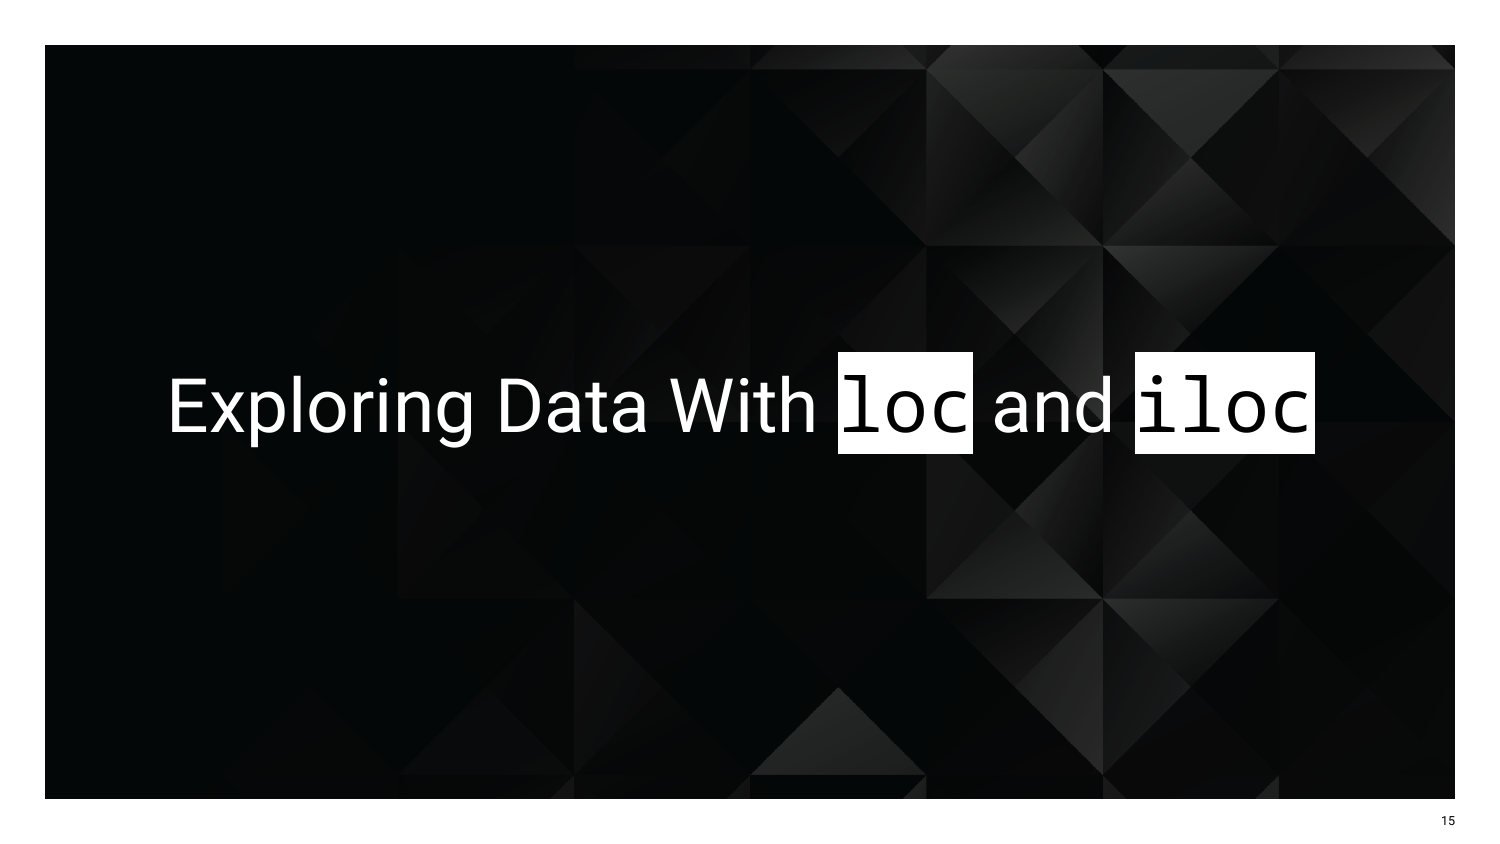

# Exploring Data With loc and iloc